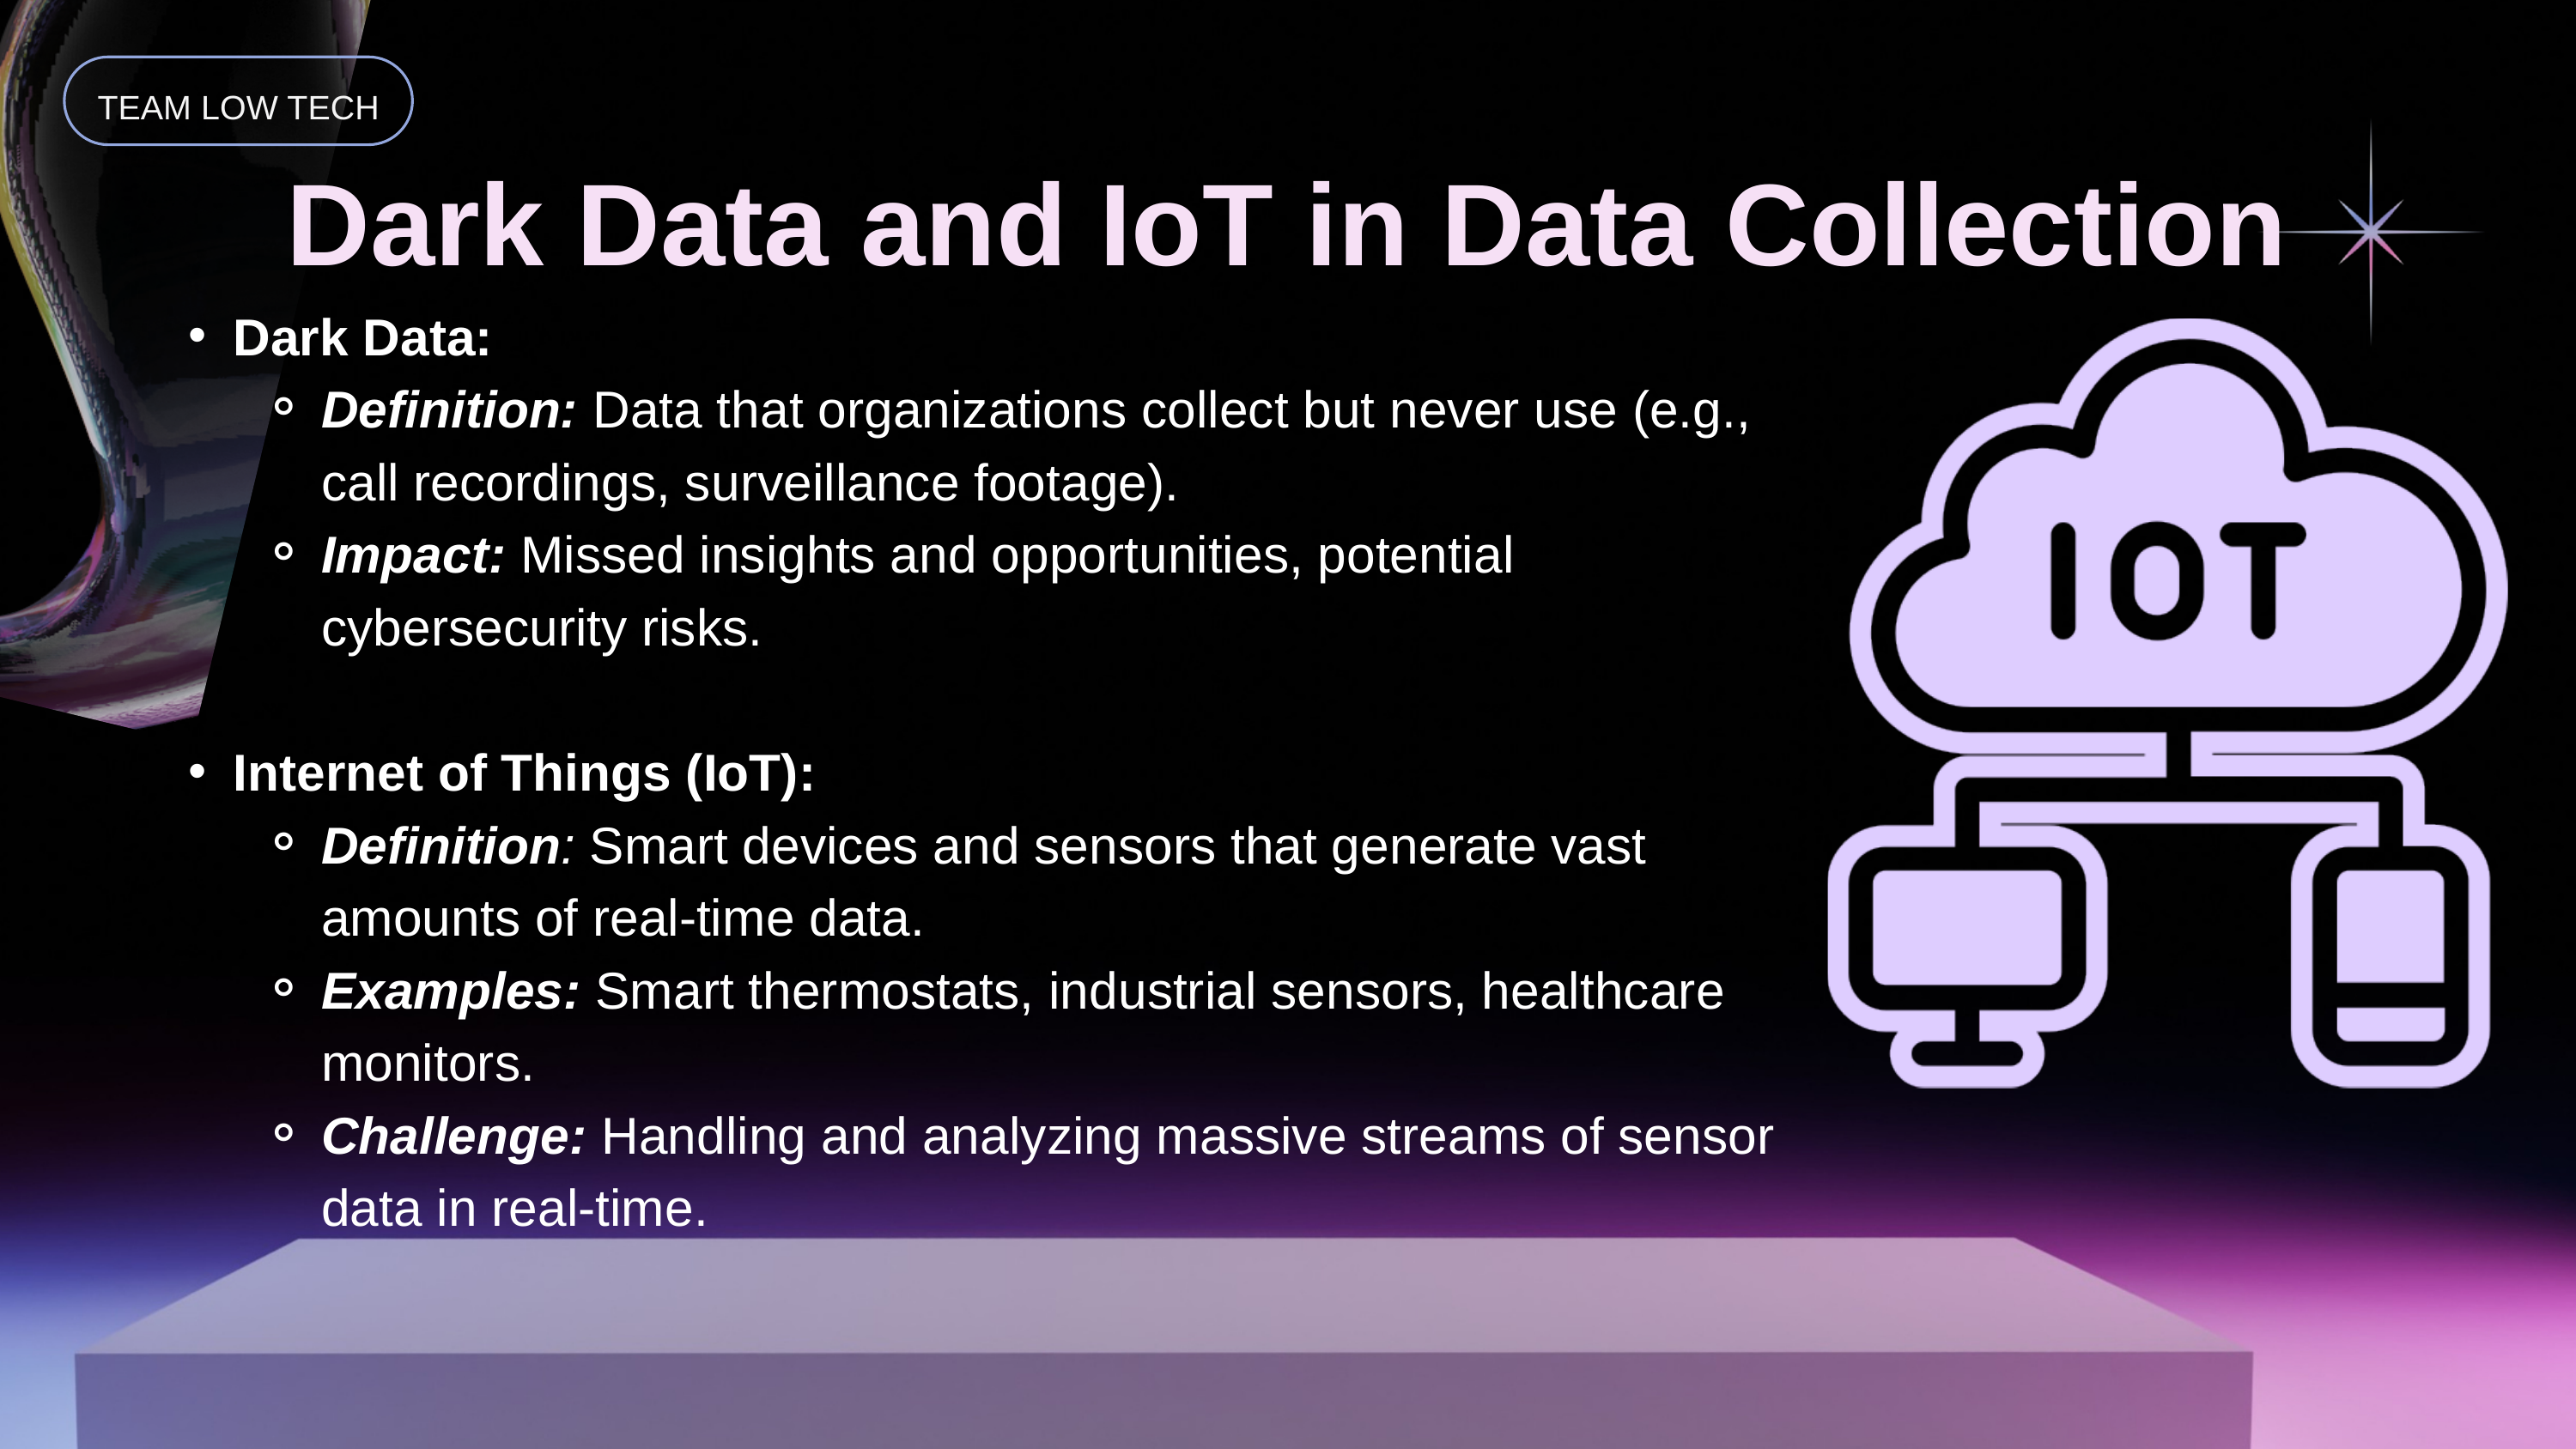

TEAM LOW TECH

Dark Data and IoT in Data Collection
Dark Data:
Definition: Data that organizations collect but never use (e.g., call recordings, surveillance footage).
Impact: Missed insights and opportunities, potential cybersecurity risks.

Internet of Things (IoT):
Definition: Smart devices and sensors that generate vast amounts of real-time data.
Examples: Smart thermostats, industrial sensors, healthcare monitors.
Challenge: Handling and analyzing massive streams of sensor data in real-time.